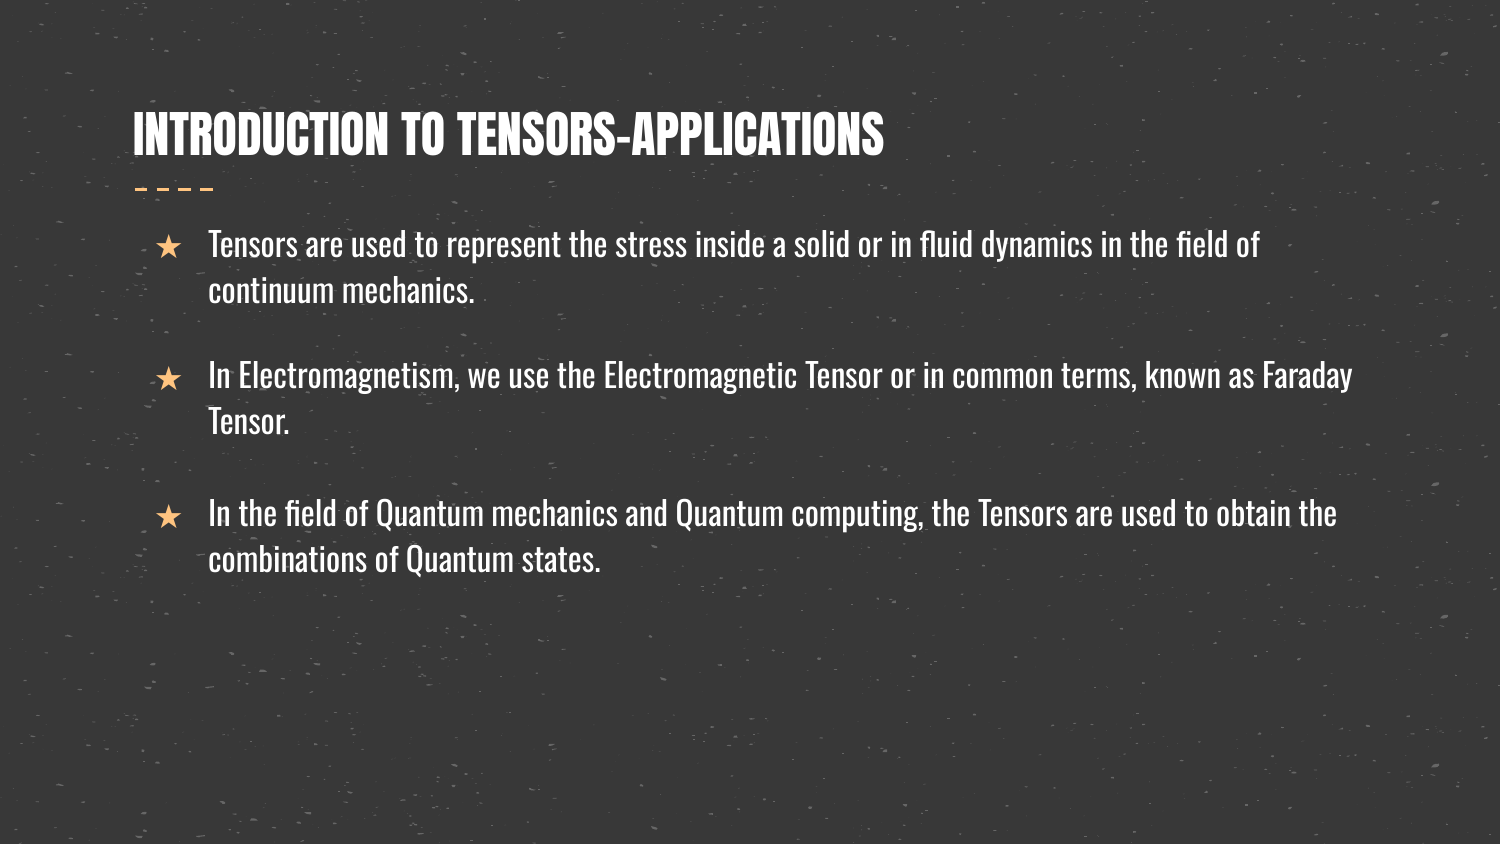

# INTRODUCTION TO TENSORS-APPLICATIONS
Tensors are used to represent the stress inside a solid or in fluid dynamics in the field of continuum mechanics.
In Electromagnetism, we use the Electromagnetic Tensor or in common terms, known as Faraday Tensor.
In the field of Quantum mechanics and Quantum computing, the Tensors are used to obtain the combinations of Quantum states.